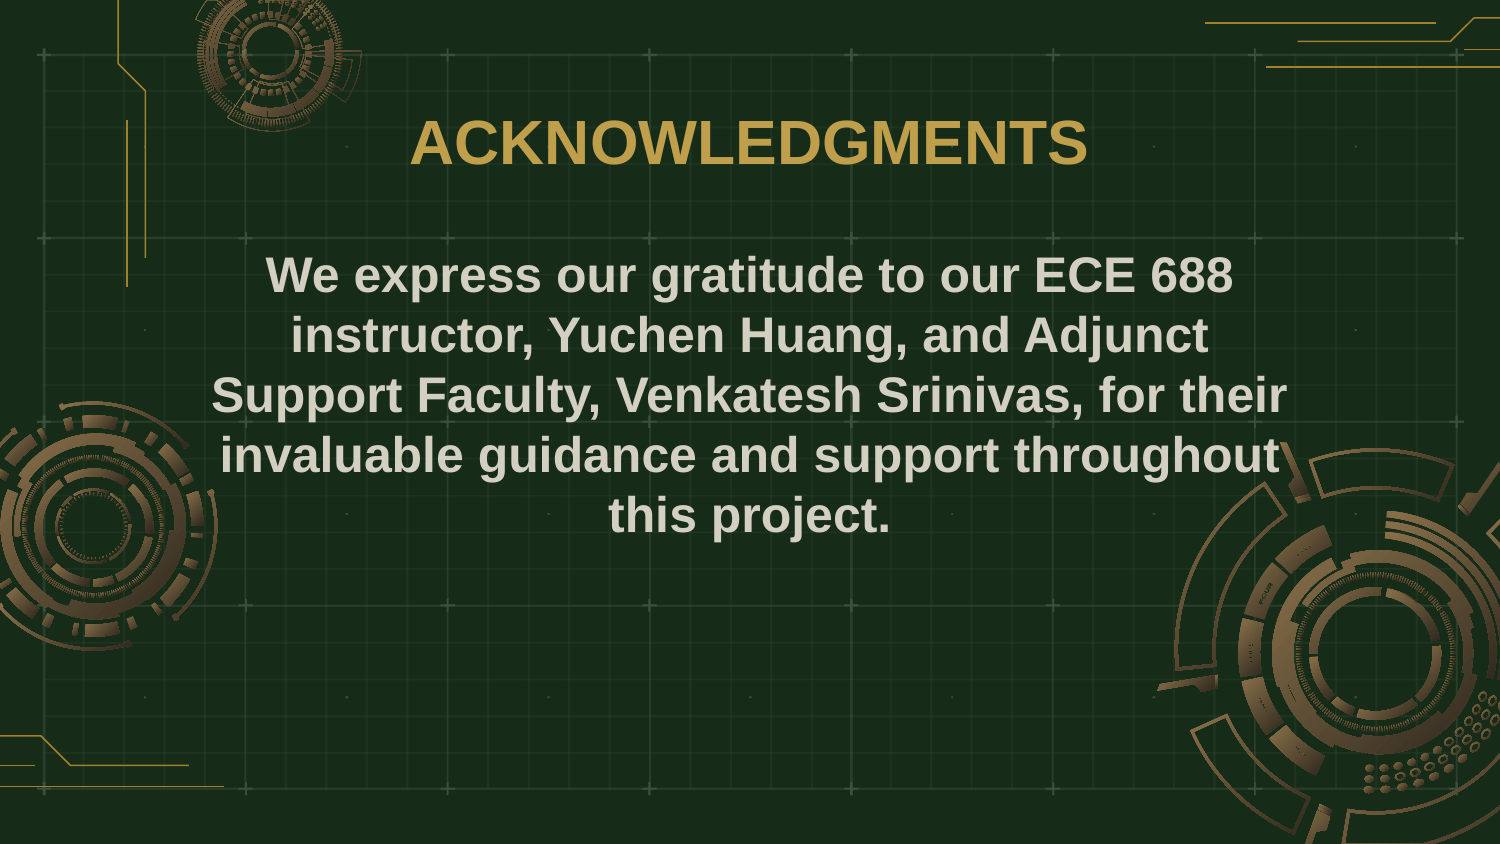

# ACKNOWLEDGMENTS
We express our gratitude to our ECE 688 instructor, Yuchen Huang, and Adjunct Support Faculty, Venkatesh Srinivas, for their invaluable guidance and support throughout this project.